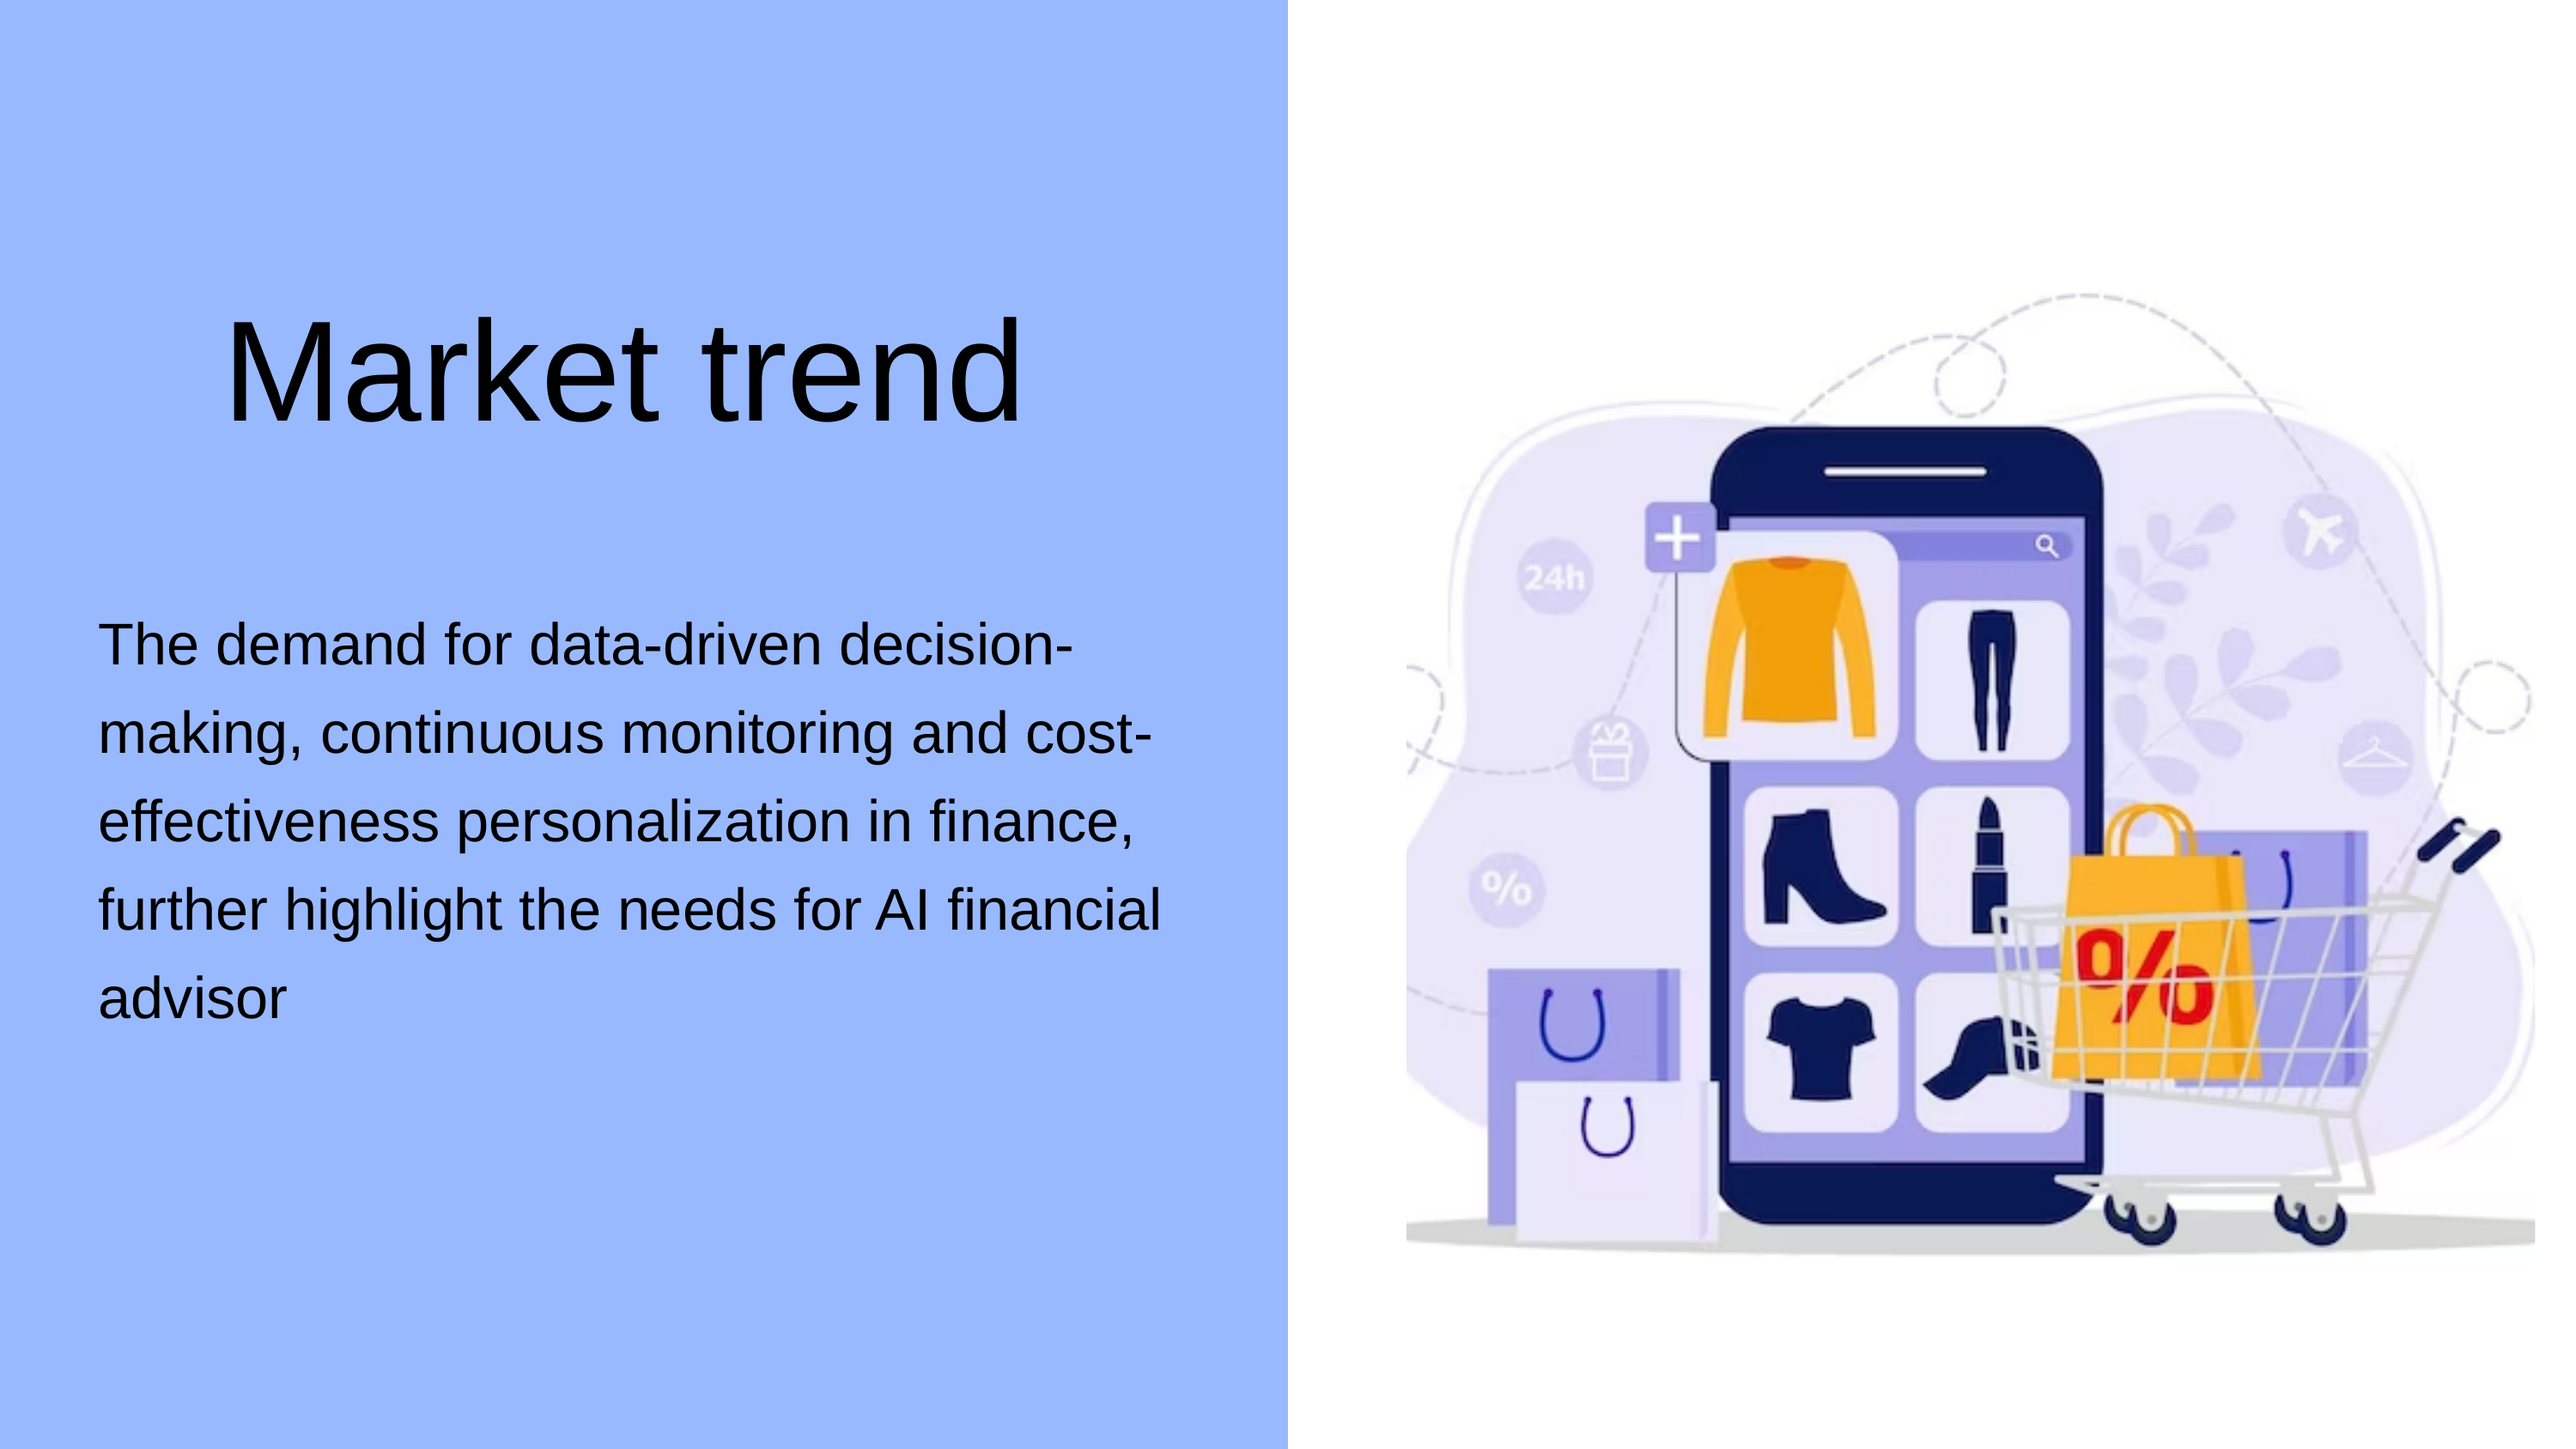

Market trend

The demand for data-driven decision-making, continuous monitoring and cost-effectiveness personalization in finance, further highlight the needs for AI financial advisor